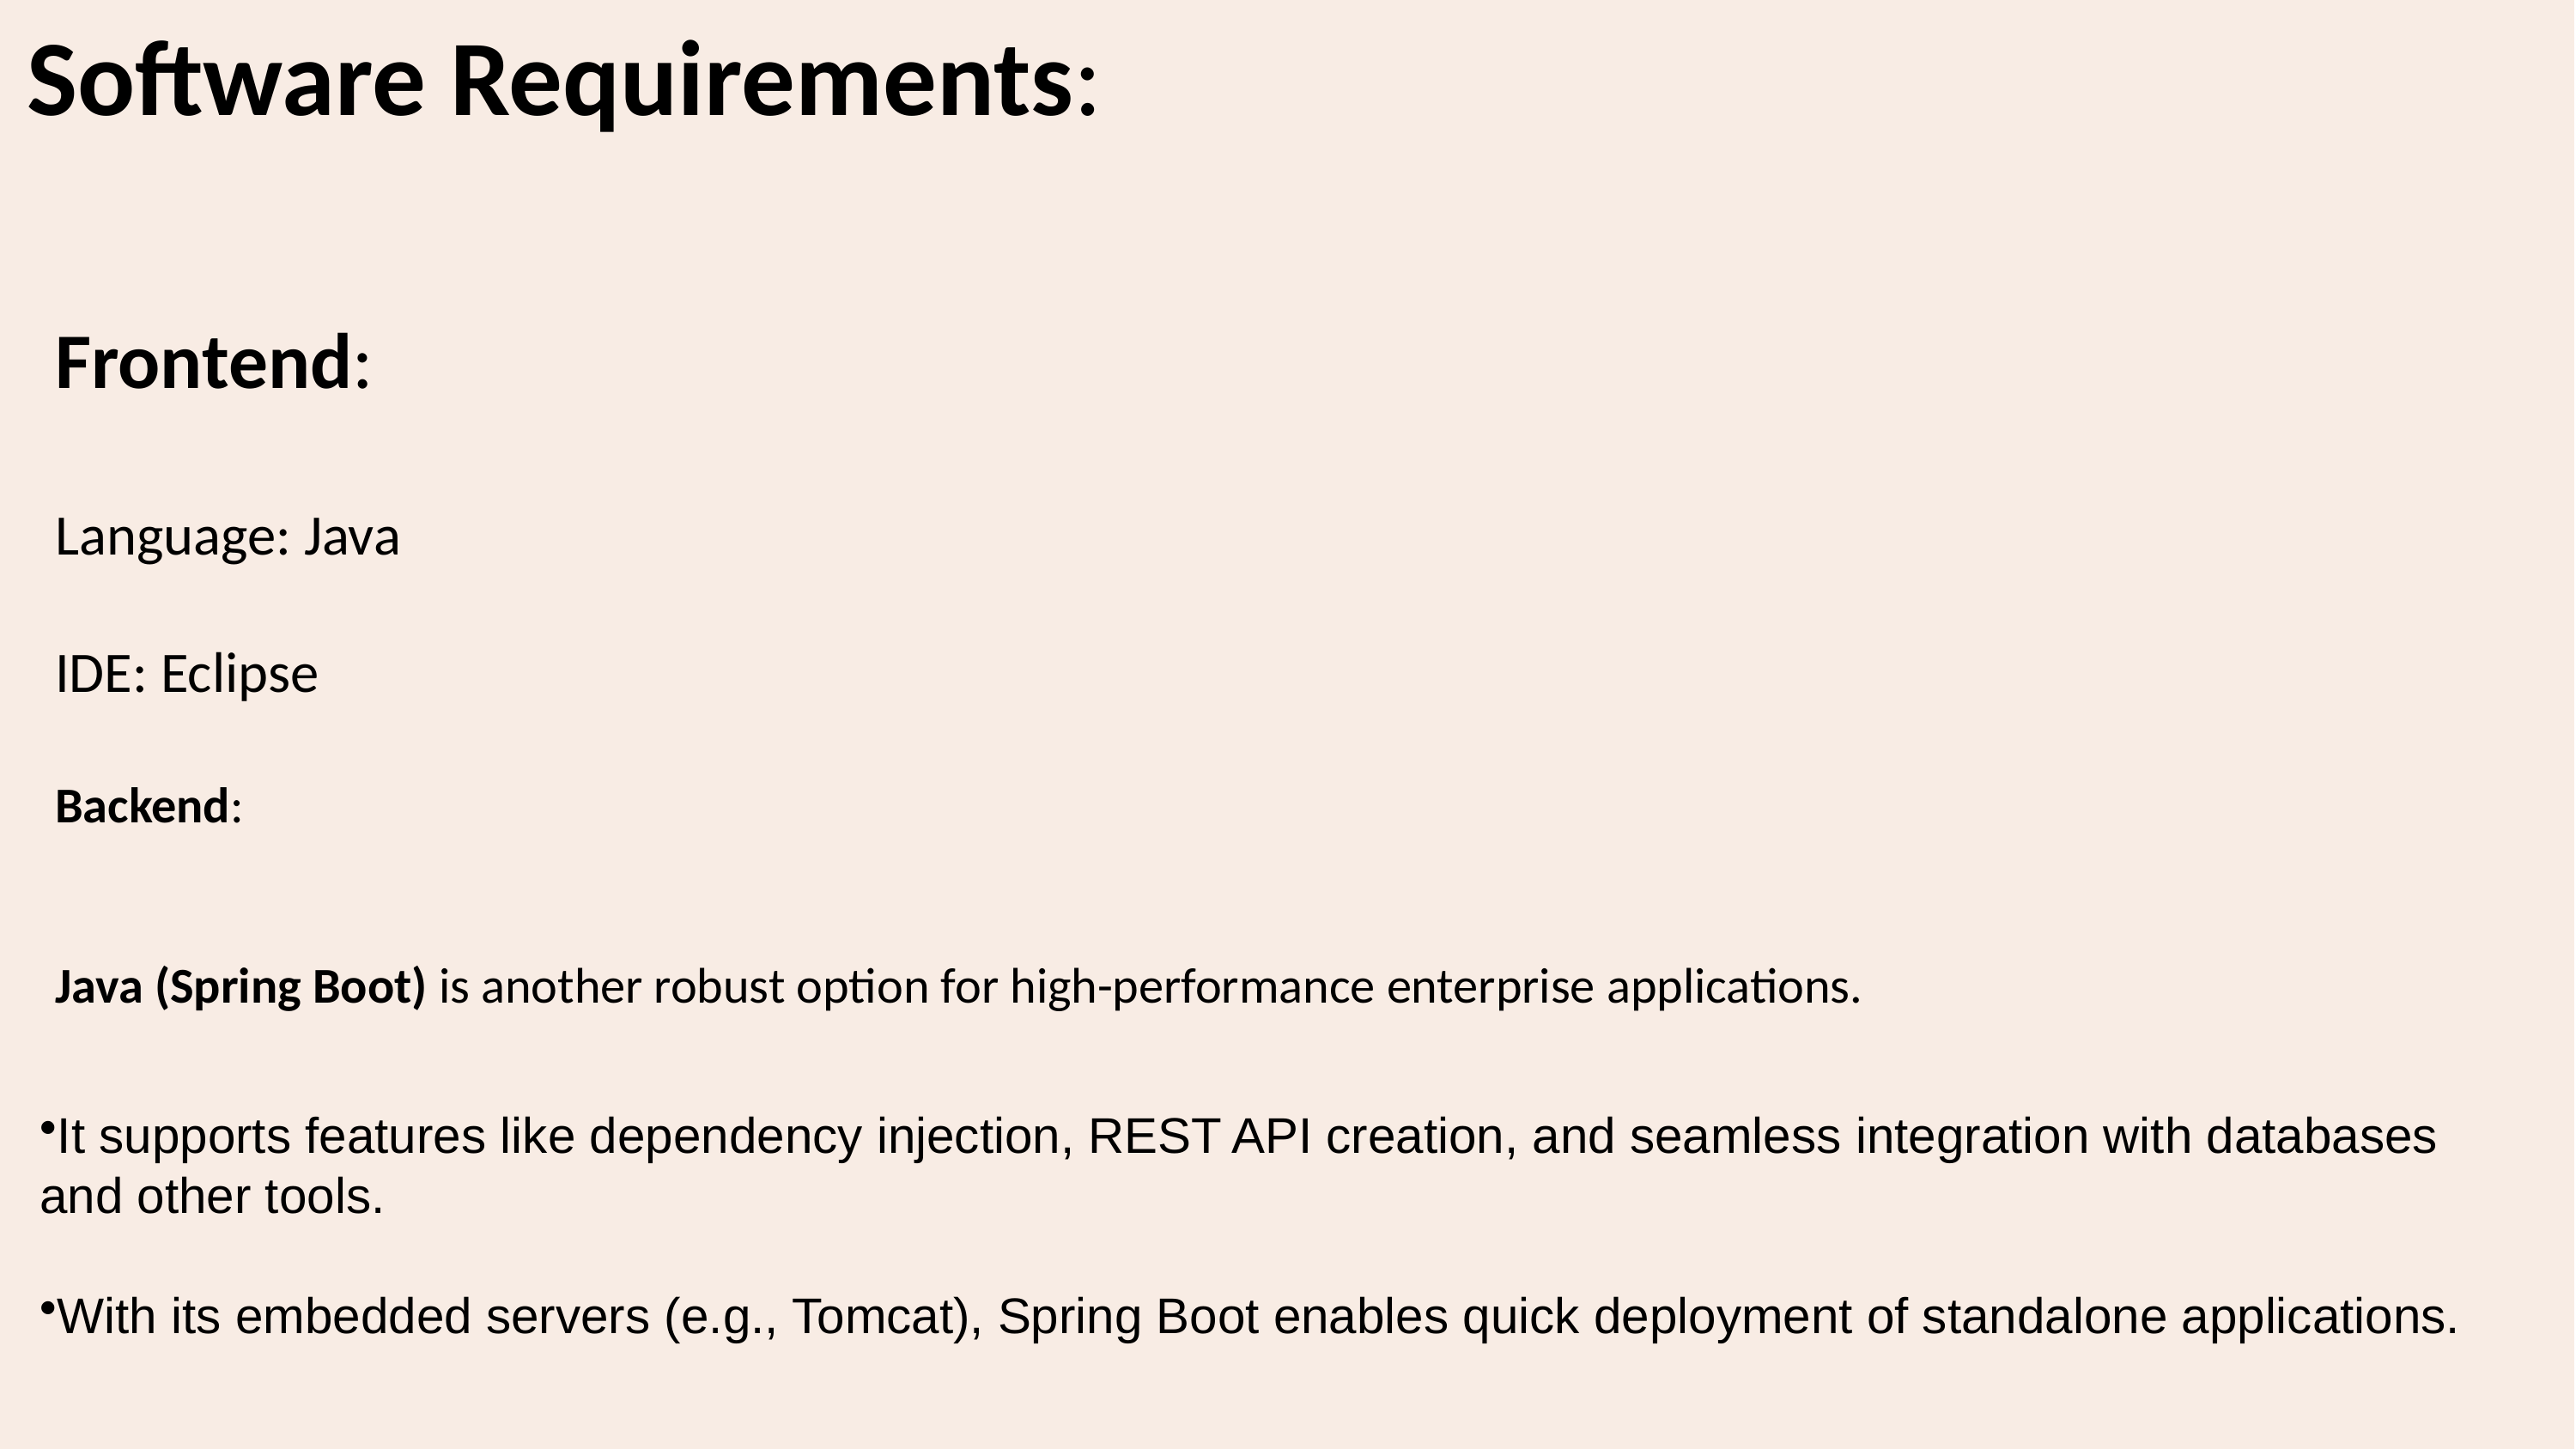

Software Requirements:
Frontend:

Language: Java

IDE: Eclipse

Backend:
Java (Spring Boot) is another robust option for high-performance enterprise applications.

It supports features like dependency injection, REST API creation, and seamless integration with databases and other tools.

With its embedded servers (e.g., Tomcat), Spring Boot enables quick deployment of standalone applications.